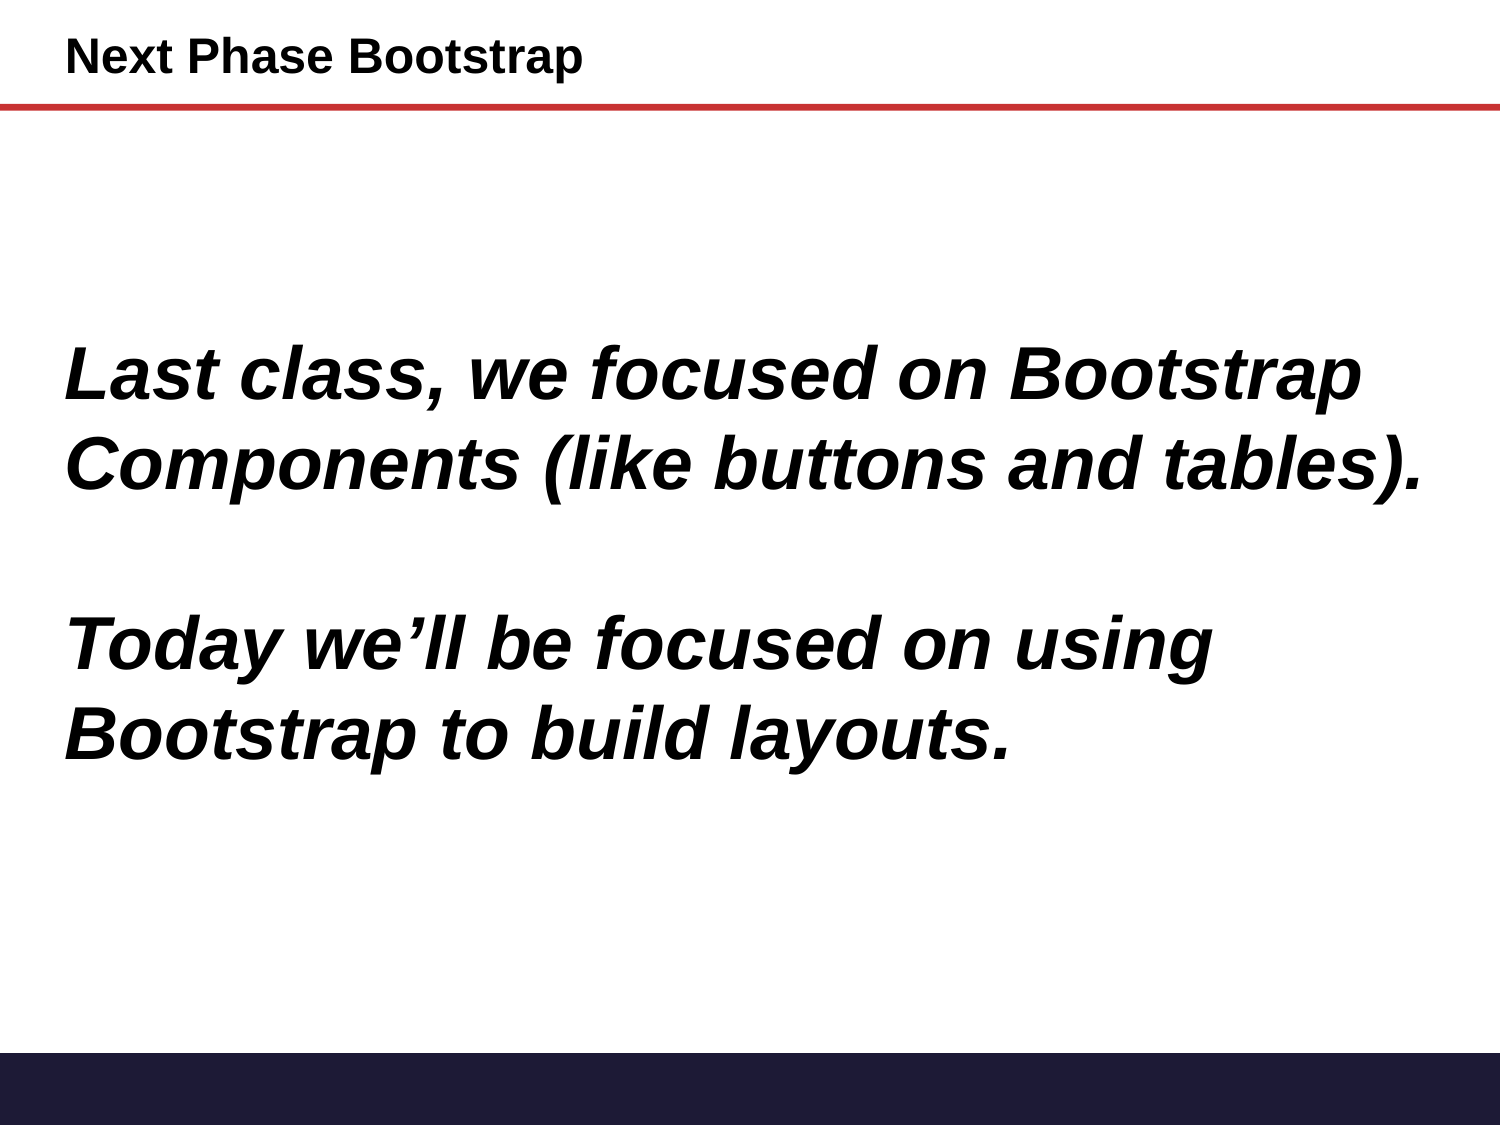

Next Phase Bootstrap
Last class, we focused on Bootstrap Components (like buttons and tables).

Today we’ll be focused on using Bootstrap to build layouts.